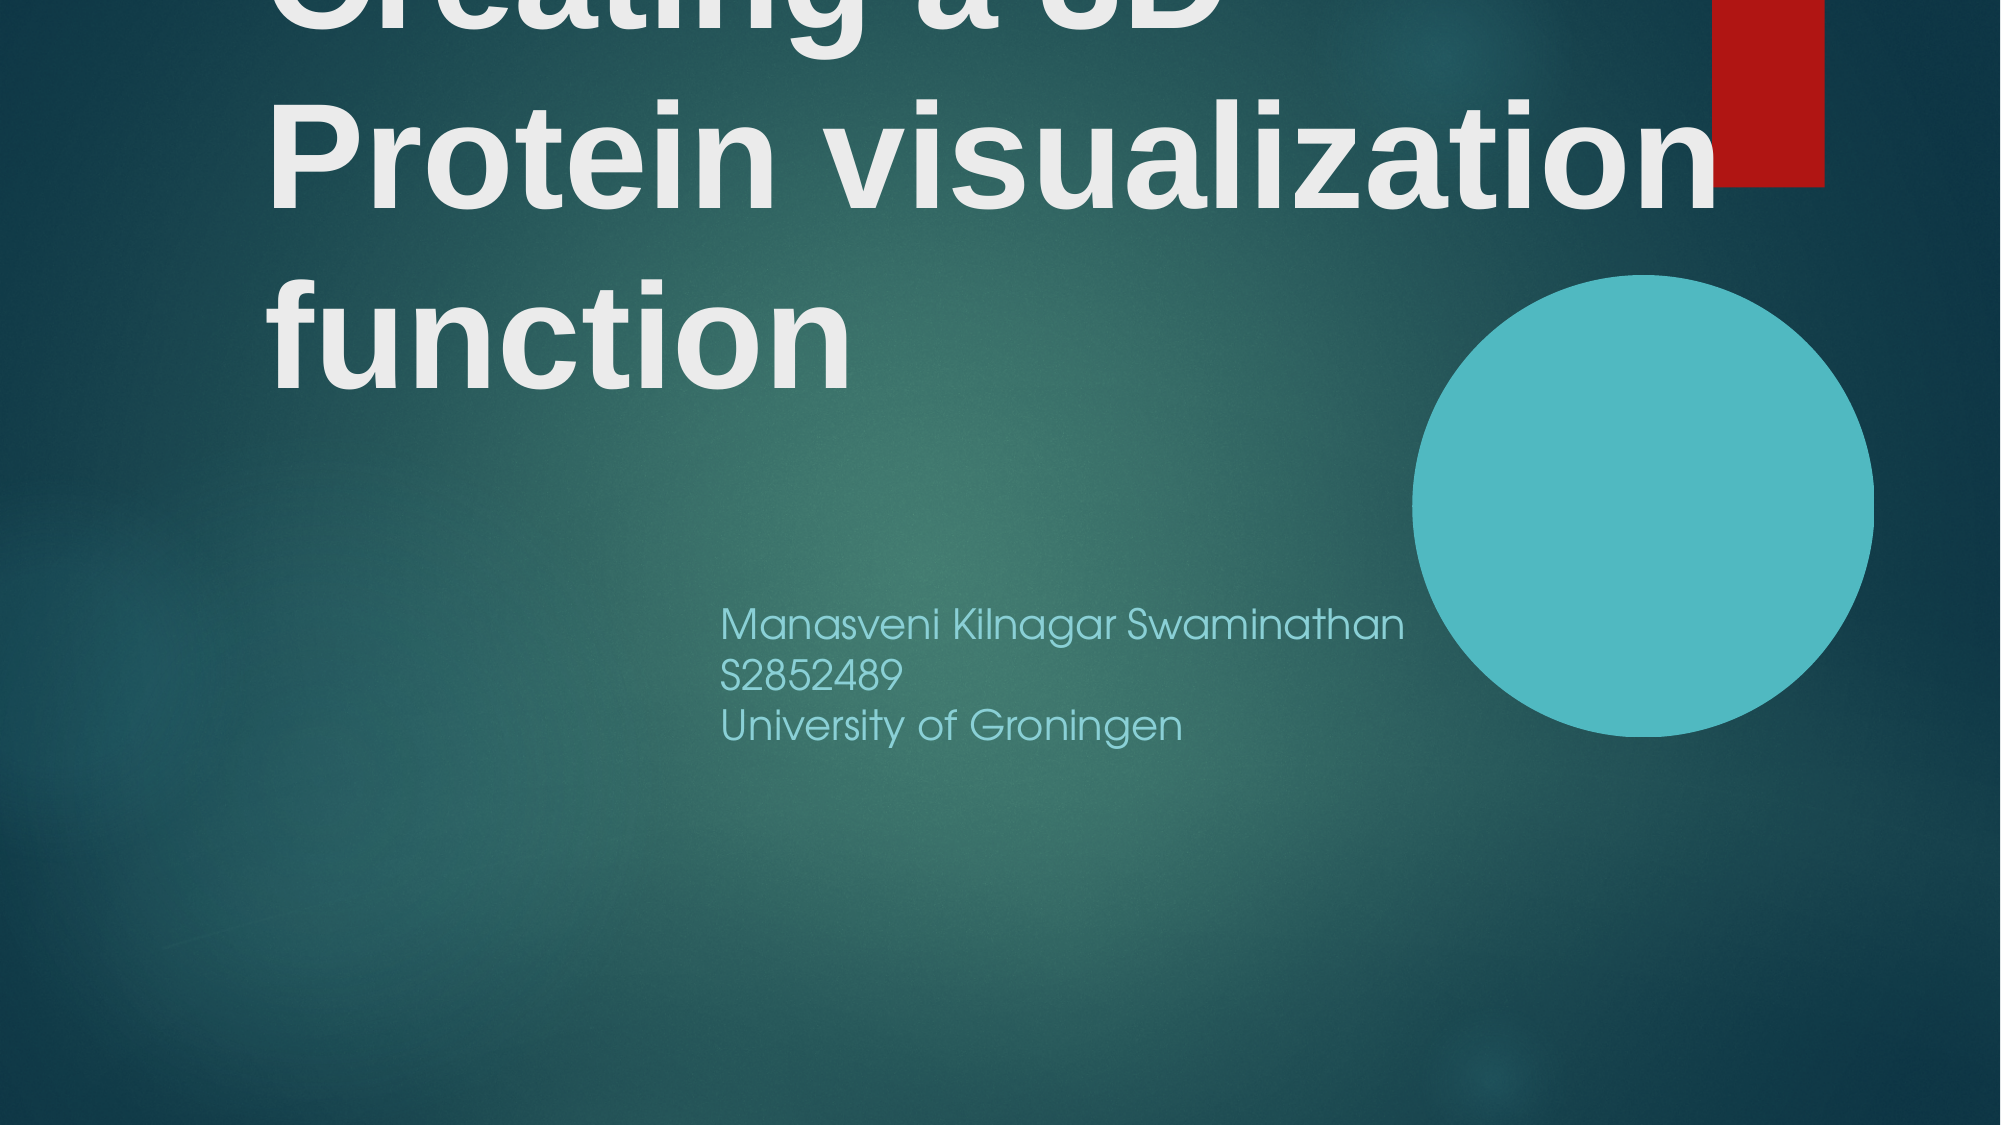

Creating a 3D Protein visualization function
                                                   Manasveni Kilnagar Swaminathan
                                                   S2852489
                                                   University of Groningen